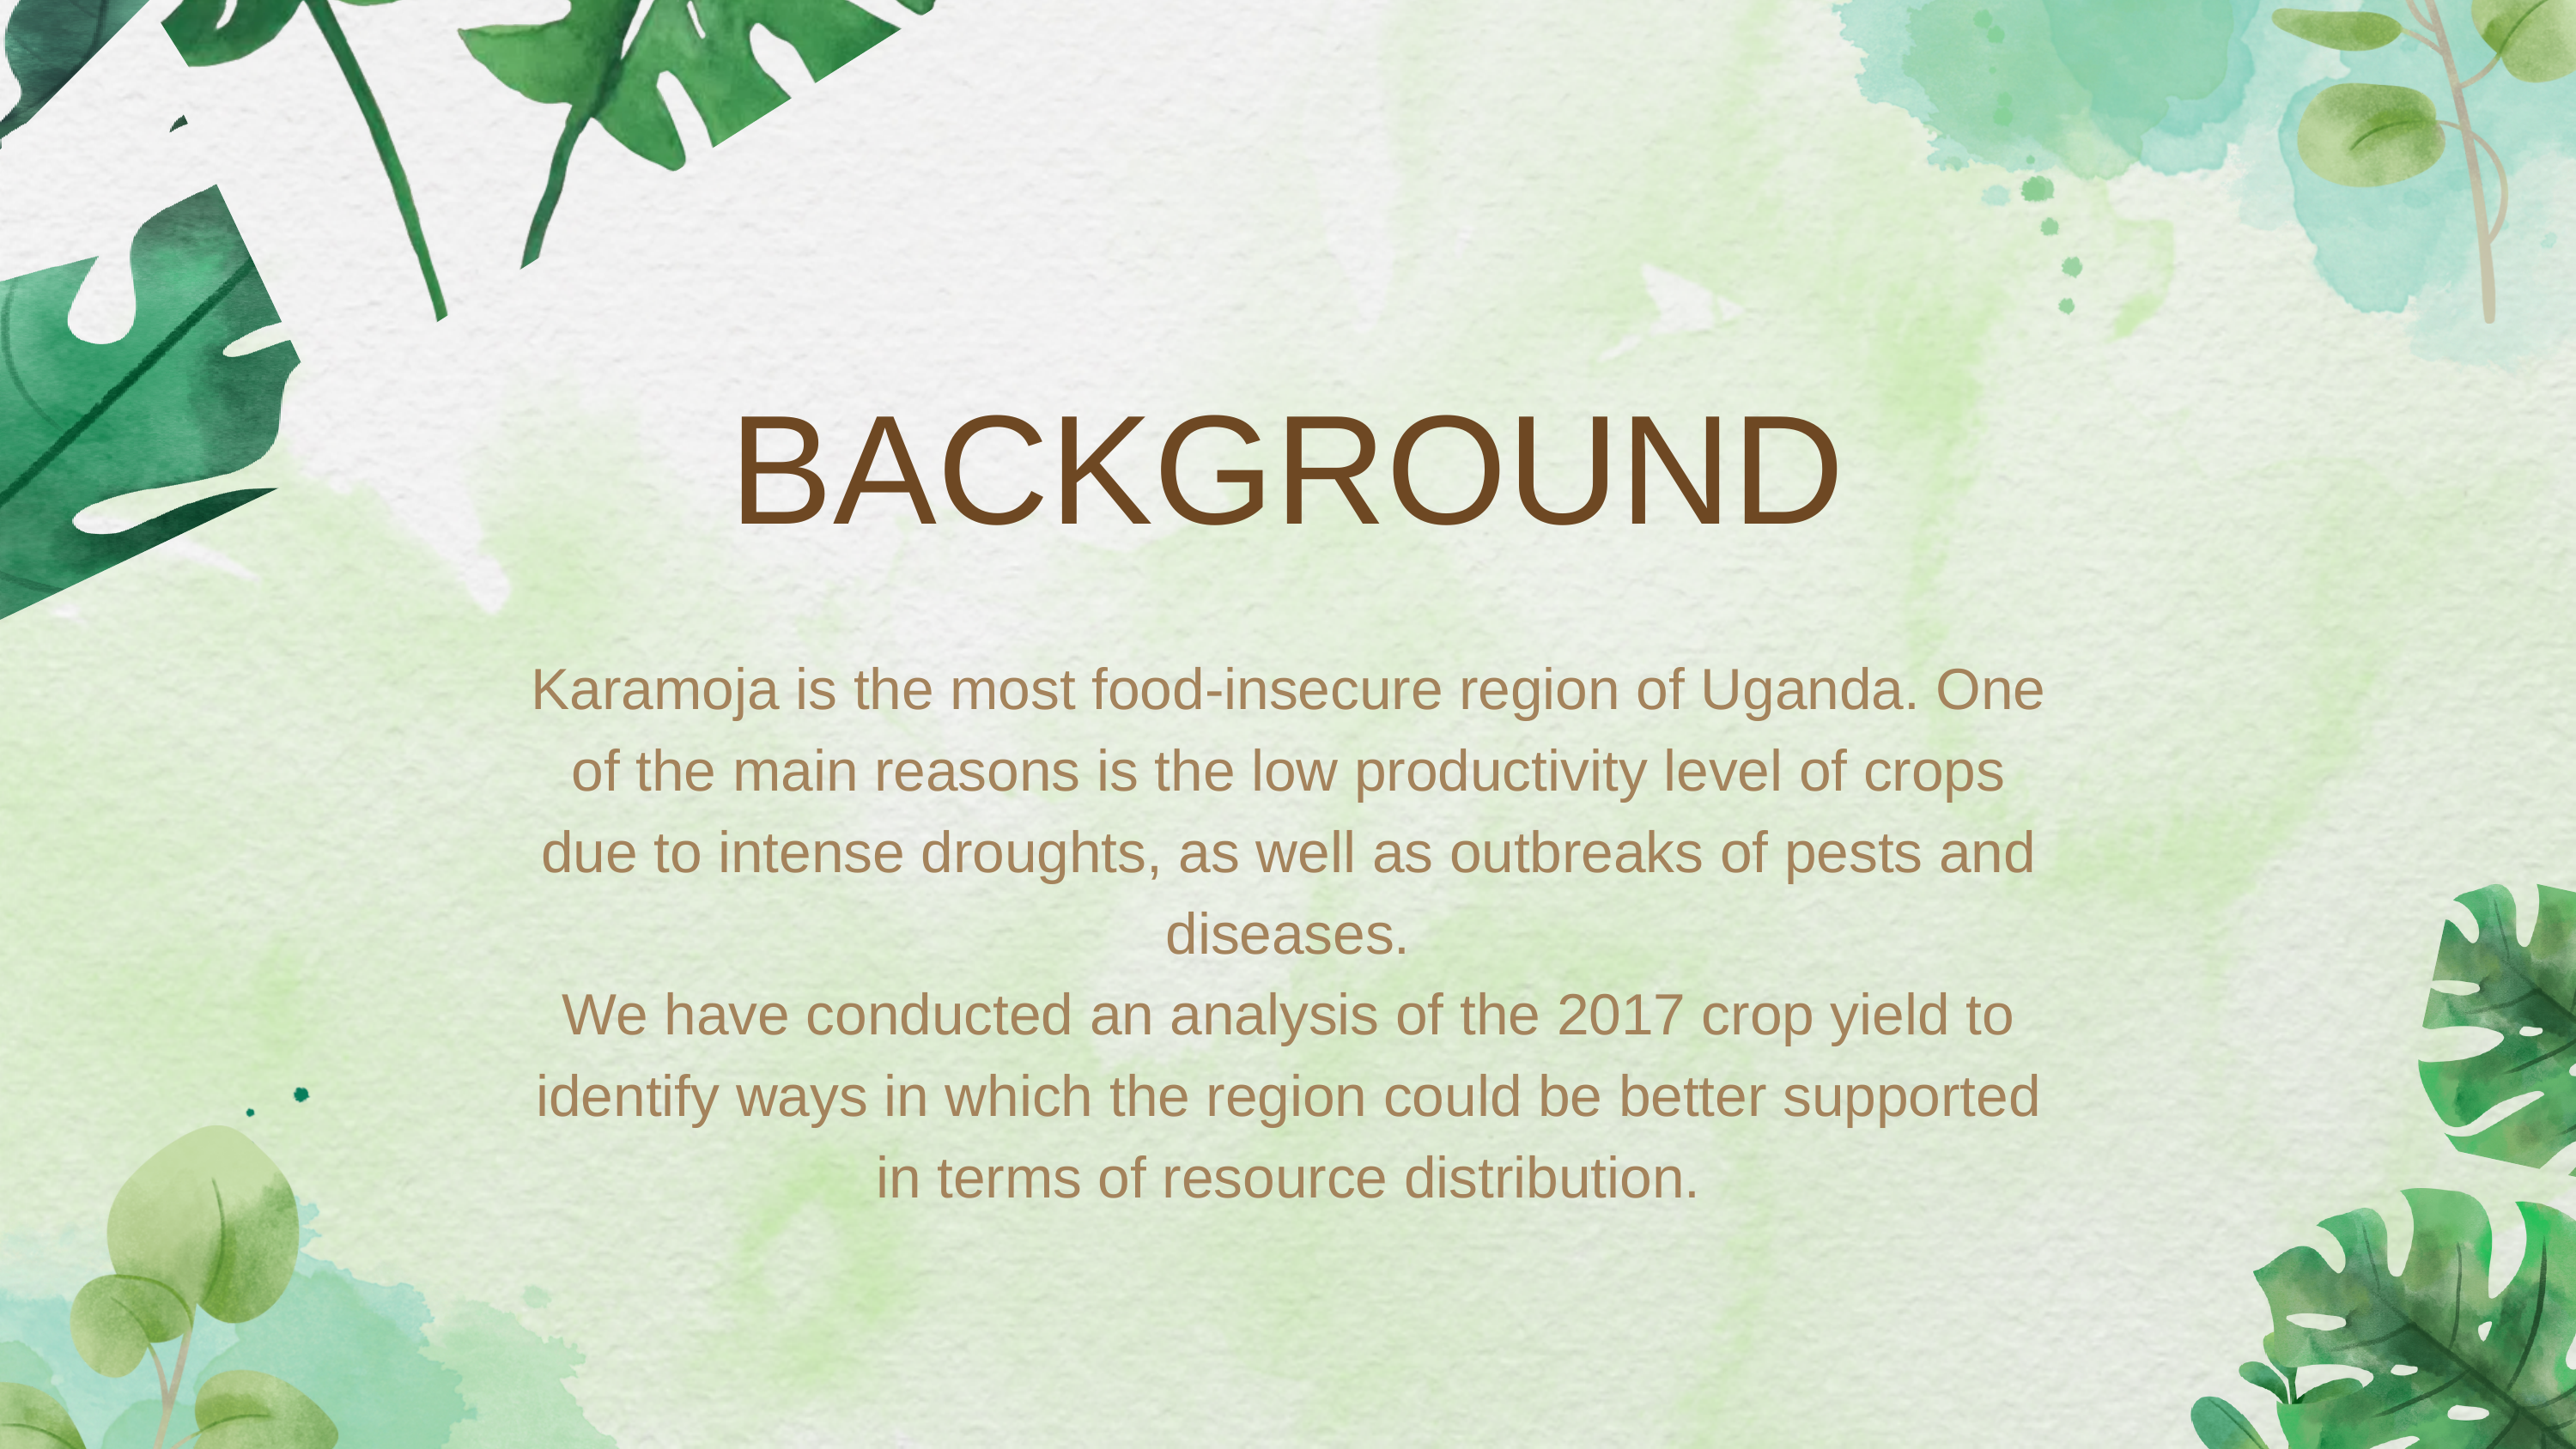

BACKGROUND
Karamoja is the most food-insecure region of Uganda. One of the main reasons is the low productivity level of crops due to intense droughts, as well as outbreaks of pests and diseases.
We have conducted an analysis of the 2017 crop yield to identify ways in which the region could be better supported in terms of resource distribution.